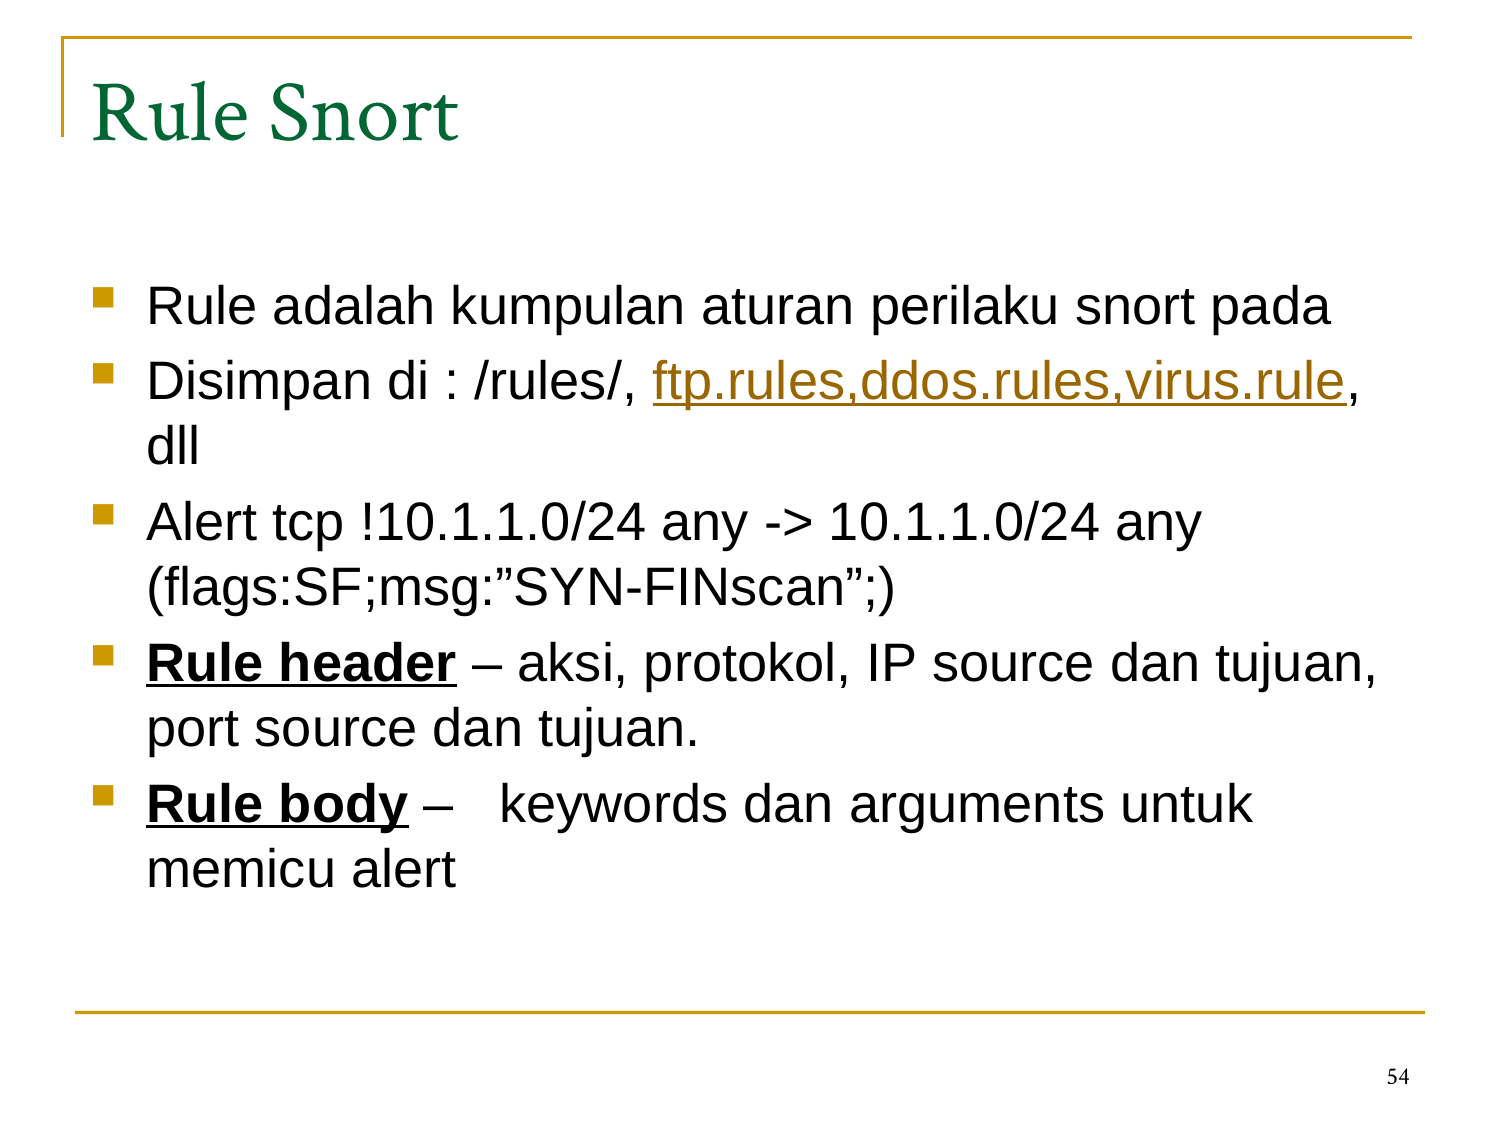

# Rule Snort
Rule adalah kumpulan aturan perilaku snort pada
Disimpan di : /rules/, ftp.rules,ddos.rules,virus.rule, dll
Alert tcp !10.1.1.0/24 any -> 10.1.1.0/24 any (flags:SF;msg:”SYN-FINscan”;)
Rule header – aksi, protokol, IP source dan tujuan, port source dan tujuan.
Rule body –   keywords dan arguments untuk memicu alert

54